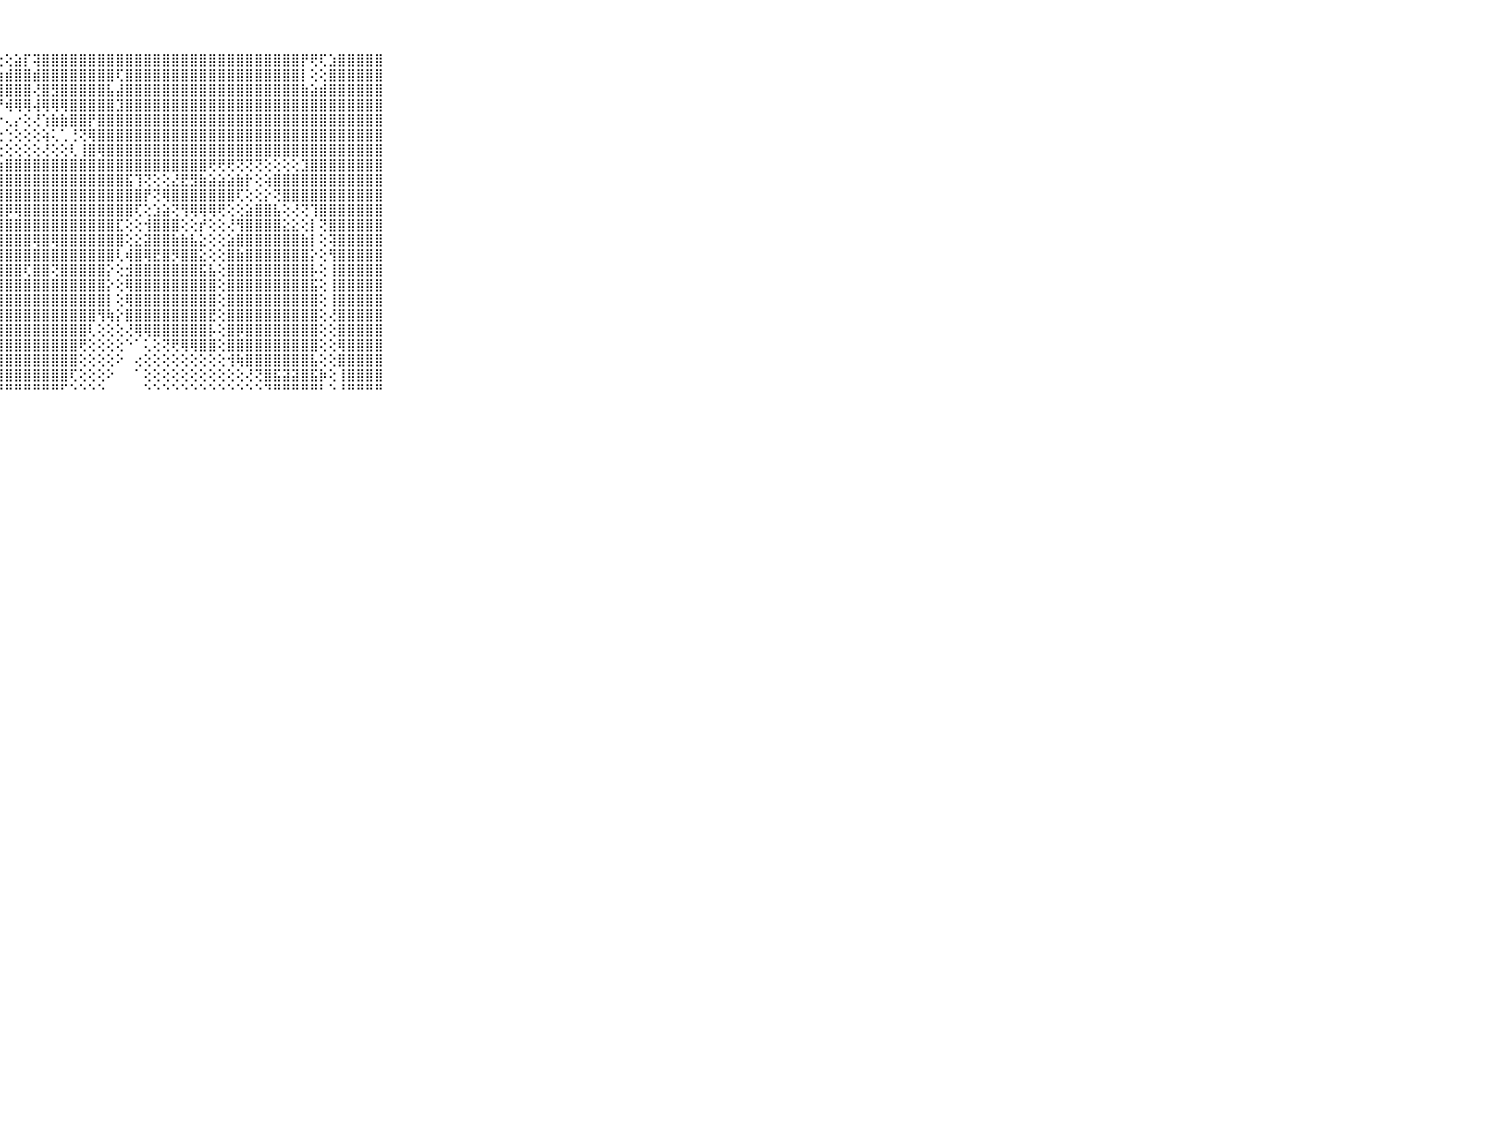

⠀⠀⠀⠀⠀⠀⠀⠀⠀⠀⠀⠀⠀⠀⠀⠀⠀⠀⠀⠀⠀⠀⠀⢁⡹⢿⢟⢕⢕⣵⡏⢽⣿⣿⣿⣿⣿⣿⣿⣿⣿⣿⣿⣿⣿⣿⣿⣿⣿⣿⣿⣿⣿⣿⣿⣿⣿⣿⣿⣿⡟⢟⢏⣱⣿⣿⣿⣿⣿⠀⠀⠀⠀⠀⠀⠀⠀⠀⠀⠀⠀
⠀⠀⠀⠀⠀⠀⠀⠀⠀⠀⠀⠀⠀⠀⠀⠀⠀⠀⠀⠀⠀⠀⢔⣾⣷⣕⡕⢵⣾⣿⣿⣾⣿⣿⣿⣿⣿⣿⣿⣿⢏⣿⣿⣿⣿⣿⣿⣿⣿⣿⣿⣿⣿⣿⣿⣿⣿⣿⣿⣿⡇⢕⢕⣿⣿⣿⣿⣿⣿⠀⠀⠀⠀⠀⠀⠀⠀⠀⠀⠀⠀
⠀⠀⠀⠀⠀⠀⠀⠀⠀⠀⠀⠀⠀⠀⠀⠀⠀⠀⠀⠀⠀⢕⢕⣿⣿⡟⢿⣿⣿⣿⣿⢜⣿⣻⣿⣿⣿⣿⣿⣧⣼⣿⣿⣿⣿⣿⣿⣿⣿⣿⣿⣿⣿⣿⣿⣿⣿⣿⣿⣿⣷⣵⣾⣿⣿⣿⣿⣿⣿⠀⠀⠀⠀⠀⠀⠀⠀⠀⠀⠀⠀
⠀⠀⠀⠀⠀⠀⠀⠀⠀⠀⠀⢀⠀⠀⠀⠀⠀⠀⠀⠀⠀⢕⢕⣿⢏⢕⢕⡜⢾⢿⢿⢼⢿⢿⢿⣿⣿⣿⣿⣿⣹⣿⣿⣿⣿⣿⣿⣿⣿⣿⣿⣿⣿⣿⣿⣿⣿⣿⣿⣿⣿⣿⣿⣿⣿⣿⣿⣿⣿⠀⠀⠀⠀⠀⠀⠀⠀⠀⠀⠀⠀
⠀⠀⠀⠀⠀⠀⠀⠀⠀⠀⠀⠀⠀⠀⠀⠀⠀⠀⠀⠀⠀⠑⠑⢅⣕⢷⠟⠑⢄⡔⢕⢜⢱⣷⣷⣿⣿⡟⣿⣿⣿⣿⣿⣿⣿⣿⣿⣿⣿⣿⣿⣿⣿⣿⣿⣿⣿⣿⣿⣿⣿⣿⣿⣿⣿⣿⣿⣿⣿⠀⠀⠀⠀⠀⠀⠀⠀⠀⠀⠀⠀
⠀⠀⠀⠀⠀⠀⠀⠀⠀⠀⠀⠀⠀⠀⠀⠀⠀⠀⠀⠀⠀⢀⢄⢕⢁⢄⠑⢑⢑⢕⢕⢕⢵⢅⢁⢘⢝⢿⣿⣿⣿⣿⣿⣿⣿⣿⣿⣿⣿⣿⣿⣿⣿⣿⣿⣿⣿⣿⣿⣿⣿⣿⣿⣿⣿⣿⣿⣿⣿⠀⠀⠀⠀⠀⠀⠀⠀⠀⠀⠀⠀
⠀⠀⠀⠀⠀⠀⠀⠀⠀⠀⠀⢄⢔⠀⠀⠀⢀⠀⠀⠀⠀⢕⢕⢕⢕⢕⢕⢕⢕⢕⢕⢕⢜⢕⢕⢇⢸⣿⢿⣿⣿⣿⣿⣿⣿⣿⣿⣿⣿⣿⣿⣿⣿⣿⣿⣿⣿⣿⣿⣿⣿⣿⣿⣿⣿⣿⣿⣿⣿⠀⠀⠀⠀⠀⠀⠀⠀⠀⠀⠀⠀
⠀⠀⠀⠀⠀⠀⠀⠀⠀⠀⠀⢕⢕⢕⠀⠀⢕⠀⠔⠀⢁⢜⢕⢕⢕⢕⣵⣷⣿⣿⣿⣿⣿⣿⣿⣿⣿⣿⣿⣿⣿⣿⣿⣿⣿⣿⣿⣿⣿⣿⢟⢟⢟⢝⢝⢝⢕⢕⢕⢕⣹⣿⣿⣿⣿⣿⣿⣿⣿⠀⠀⠀⠀⠀⠀⠀⠀⠀⠀⠀⠀
⠀⠀⠀⠀⠀⠀⠀⠀⠀⠀⠀⢕⢕⢕⠀⠀⢕⢕⢕⢕⢕⢕⢕⢕⢕⣾⣿⣿⣿⣿⣿⣿⣿⣿⣿⣿⣿⣿⣿⣿⣿⣯⢹⢝⢕⢕⣜⣟⣻⣷⣵⣵⣵⣷⡗⢕⢵⣿⣿⣿⣿⣿⣿⣿⣿⣿⣿⣿⣿⠀⠀⠀⠀⠀⠀⠀⠀⠀⠀⠀⠀
⠀⠀⠀⠀⠀⠀⠀⠀⠀⠀⠀⢕⢕⢕⠀⠀⢑⢁⢕⢕⢕⢕⢸⣕⣕⣿⣿⣿⣿⣿⣿⣿⣿⣿⣿⣿⣿⣿⣿⣿⣿⣿⣿⡟⢝⢿⣿⣿⣿⣿⣿⣿⣿⢏⢕⢕⡕⢝⣿⣿⣿⣿⣿⣿⣿⣿⣿⣿⣿⠀⠀⠀⠀⠀⠀⠀⠀⠀⠀⠀⠀
⠀⠀⠀⠀⠀⠀⠀⠀⠀⠀⠀⢕⢕⢕⠀⠀⢕⢕⢕⢱⣾⣼⣿⣯⣿⣿⣿⣿⡿⢿⣿⣿⣿⣿⣿⣿⣿⣿⣿⣿⣿⣿⢏⢕⣱⣵⢝⢻⢿⢿⢿⢟⢕⢕⣵⣿⣿⣧⢕⢜⢝⢹⣿⣿⣿⣿⣿⣿⣿⠀⠀⠀⠀⠀⠀⠀⠀⠀⠀⠀⠀
⠀⠀⠀⠀⠀⠀⠀⠀⠀⠀⠀⢕⢕⢕⠀⠀⢕⢕⢕⢸⣿⣿⣿⣿⣿⣿⣿⣿⣿⣿⣿⣿⣿⣿⣿⣿⣿⣿⣿⣿⣏⢕⢕⢺⣿⣿⣿⢕⢕⡞⢕⢕⢜⢻⣿⣿⣿⣿⣕⣕⢕⡇⢝⣿⣿⣿⣿⣿⣿⠀⠀⠀⠀⠀⠀⠀⠀⠀⠀⠀⠀
⠀⠀⠀⠀⠀⠀⠀⠀⠀⠀⠀⢕⢕⢕⠀⢔⢕⢕⢕⢸⣿⣿⣿⣿⣿⣿⣿⣿⣿⣿⣿⢿⣿⢿⣿⣿⣿⣿⣿⣿⣿⢕⣕⣽⣿⣿⣷⣷⣧⣕⢕⢕⣵⣿⣿⣿⣿⣿⣿⣿⣷⡇⢕⢽⣿⣿⣿⣿⣿⠀⠀⠀⠀⠀⠀⠀⠀⠀⠀⠀⠀
⠀⠀⠀⠀⠀⠀⠀⠀⠀⠀⠀⢕⢕⠑⠀⢕⢕⢕⢕⢸⣿⣿⣿⣿⣿⣿⣿⣿⣿⣿⣿⣿⣿⣿⣿⣿⣿⣿⣿⣿⢇⢾⣿⢿⣟⣿⡻⣿⣿⣕⢕⢕⣿⣷⣿⣿⣿⣿⣿⣿⣿⡕⢕⢻⣿⣿⣿⣿⣿⠀⠀⠀⠀⠀⠀⠀⠀⠀⠀⠀⠀
⠀⠀⠀⠀⠀⠀⠀⠀⠀⠀⠀⢕⢕⠑⠀⢕⢕⢕⢕⢸⣿⣿⣿⣿⣿⣿⣿⣿⣿⣿⢏⣿⣿⢝⣿⣿⣿⣿⣿⡕⢕⣺⣿⣿⣿⣿⣿⣿⣿⣯⣧⢕⣿⣿⣿⣿⣿⣿⣿⣿⣿⡧⢕⢸⣿⣿⣿⣿⣿⠀⠀⠀⠀⠀⠀⠀⠀⠀⠀⠀⠀
⠀⠀⠀⠀⠀⠀⠀⠀⠀⠀⠀⢕⢕⠀⠀⢕⢕⢕⢕⢟⢝⢝⣹⣏⣟⣿⣿⣿⣿⣿⣿⣿⣿⣿⣿⣿⣿⣿⣿⡕⢕⢿⣿⣿⣿⣿⣿⣿⣿⣿⣿⢕⣿⣿⣿⣿⣿⣿⣿⣿⣿⣯⢕⢸⣿⣿⣿⣿⣿⠀⠀⠀⠀⠀⠀⠀⠀⠀⠀⠀⠀
⠀⠀⠀⠀⠀⠀⠀⠀⠀⠀⠀⢕⢕⠀⠀⢕⢕⢕⢕⢕⢕⢱⣿⣿⣿⣿⣿⣿⣿⣿⣿⣿⣿⣿⣿⣿⣿⣿⣿⡇⢕⢿⣿⣿⣿⣿⣿⣿⣿⣿⣿⢕⣿⣿⣿⣿⣿⣿⣿⣿⣿⣿⢕⢸⣿⣿⣿⣿⣿⠀⠀⠀⠀⠀⠀⠀⠀⠀⠀⠀⠀
⠀⠀⠀⠀⠀⠀⠀⠀⠀⠀⠀⢕⢁⠀⠀⢕⢕⢕⢕⢕⢕⣾⣿⣿⣿⣿⣿⣿⣿⣿⣿⣿⣿⣿⣿⣿⣿⣿⢻⢷⡕⣿⣿⣿⣿⣿⣿⣿⣿⣿⣟⢕⣿⣿⣿⣿⣿⣿⣿⣿⣿⣿⢕⢜⣿⣿⣿⣿⣿⠀⠀⠀⠀⠀⠀⠀⠀⠀⠀⠀⠀
⠀⠀⠀⠀⠀⠀⠀⠀⠀⠀⠀⢕⢕⠀⠀⢕⢕⢕⢕⢕⢕⣿⣿⣿⣿⣿⡿⣿⣿⣿⣿⣿⣿⣿⣿⣿⣿⢇⢕⢕⢕⢜⢿⢿⣿⣿⣿⣿⣿⣿⡧⢕⣿⡿⣿⣿⣿⣿⣿⣿⣿⣿⢕⢕⣿⣿⣿⣿⣿⠀⠀⠀⠀⠀⠀⠀⠀⠀⠀⠀⠀
⠀⠀⠀⠀⠀⠀⠀⠀⠀⠀⠀⢕⢕⢀⢄⢕⢕⢕⢕⢕⢕⢿⣿⣿⣿⣿⡗⣿⣿⣿⣿⣿⣿⣿⣿⣿⢟⢕⢕⢕⢕⠑⠁⢅⢕⢝⢟⢿⢿⣿⣿⢕⣿⣿⣿⣿⣿⣿⣿⣿⣿⣿⢕⢕⢿⣿⣿⣿⣿⠀⠀⠀⠀⠀⠀⠀⠀⠀⠀⠀⠀
⠀⠀⠀⠀⠀⠀⠀⠀⠀⠀⠀⠑⠕⢁⢕⢕⢕⠄⠑⠁⠀⢜⣿⡟⣿⣿⣷⣿⣿⣿⣿⣿⣿⣿⣿⣿⢕⢕⢕⢕⠕⠀⢔⢕⢕⢕⢕⢕⢕⢕⢕⢕⢺⢷⣿⣿⣿⣿⣿⣿⣿⣧⢕⢕⣿⣿⣿⣿⣿⠀⠀⠀⠀⠀⠀⠀⠀⠀⠀⠀⠀
⠀⠀⠀⠀⠀⠀⠀⠀⠀⠀⠀⠀⠀⠀⠑⠁⠀⠀⠀⠀⠀⢕⣿⣧⣿⣿⣿⣿⣿⣿⣿⣿⣿⣿⣿⢏⢕⢕⢕⠕⠀⠀⠁⢕⢕⢕⢕⢕⢕⢕⢕⢕⢕⢕⢜⢝⣿⣯⣽⣽⣿⣯⡷⢕⢸⣿⣿⣿⣿⠀⠀⠀⠀⠀⠀⠀⠀⠀⠀⠀⠀
⠀⠀⠀⠀⠀⠀⠀⠀⠀⠀⠀⠀⠀⠀⠀⠀⠀⠀⠀⠀⠀⠑⠛⠛⠋⠙⠛⠛⠛⠛⠛⠛⠛⠛⠋⠑⠑⠑⠑⠀⠀⠀⠀⠑⠑⠑⠑⠑⠑⠑⠑⠑⠑⠑⠑⠑⠙⠛⠛⠛⠛⠛⠃⠑⠘⠛⠛⠛⠛⠀⠀⠀⠀⠀⠀⠀⠀⠀⠀⠀⠀